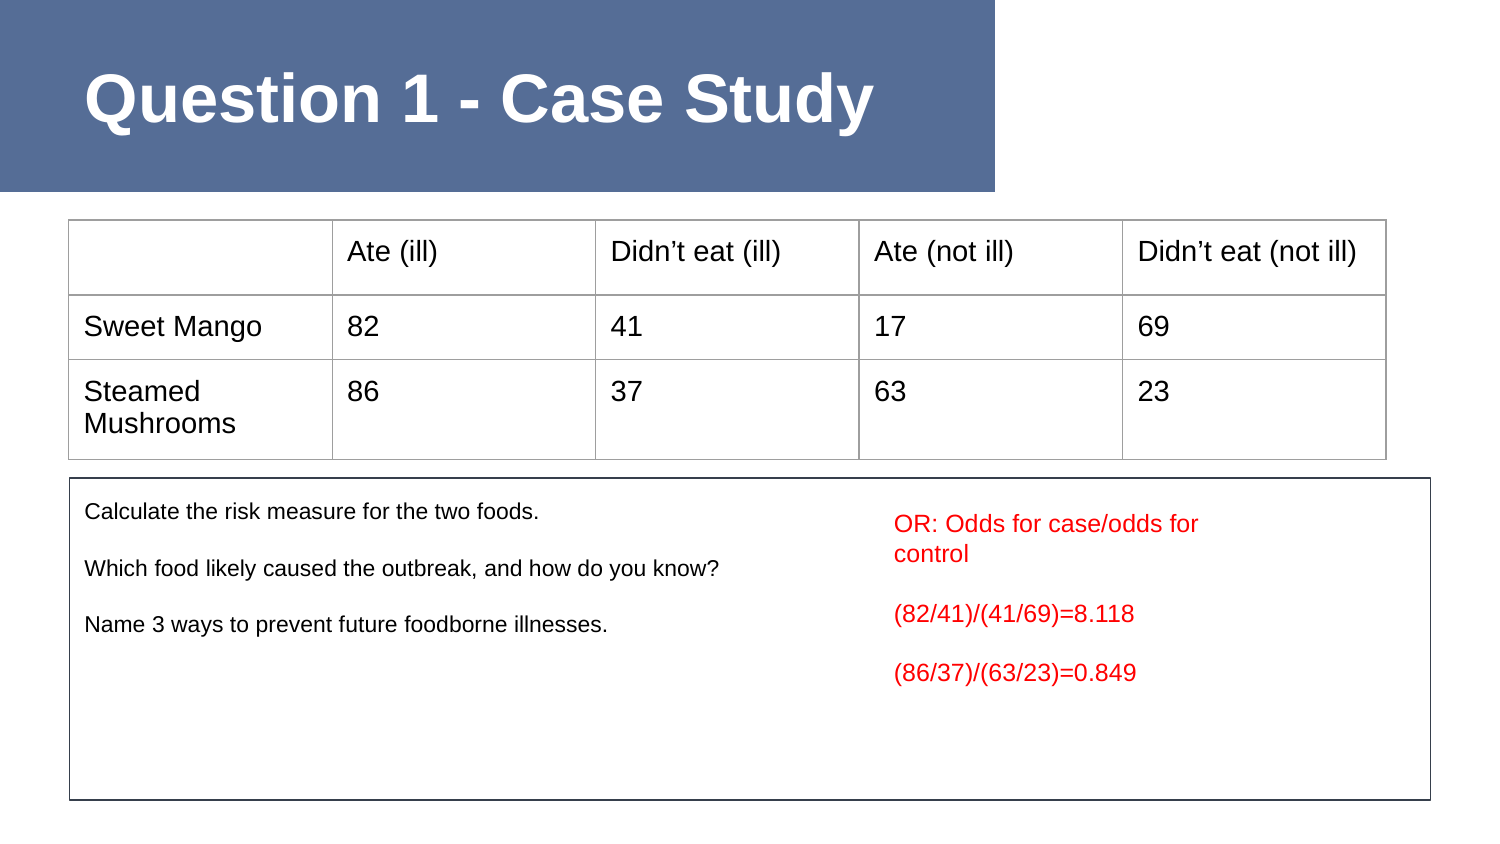

Question 1 - Case Study
|  | Ate (ill) | Didn’t eat (ill) | Ate (not ill) | Didn’t eat (not ill) |
| --- | --- | --- | --- | --- |
| Sweet Mango | 82 | 41 | 17 | 69 |
| Steamed Mushrooms | 86 | 37 | 63 | 23 |
Calculate the risk measure for the two foods.
Which food likely caused the outbreak, and how do you know?
Name 3 ways to prevent future foodborne illnesses.

OR: Odds for case/odds for control

(82/41)/(41/69)=8.118

(86/37)/(63/23)=0.849